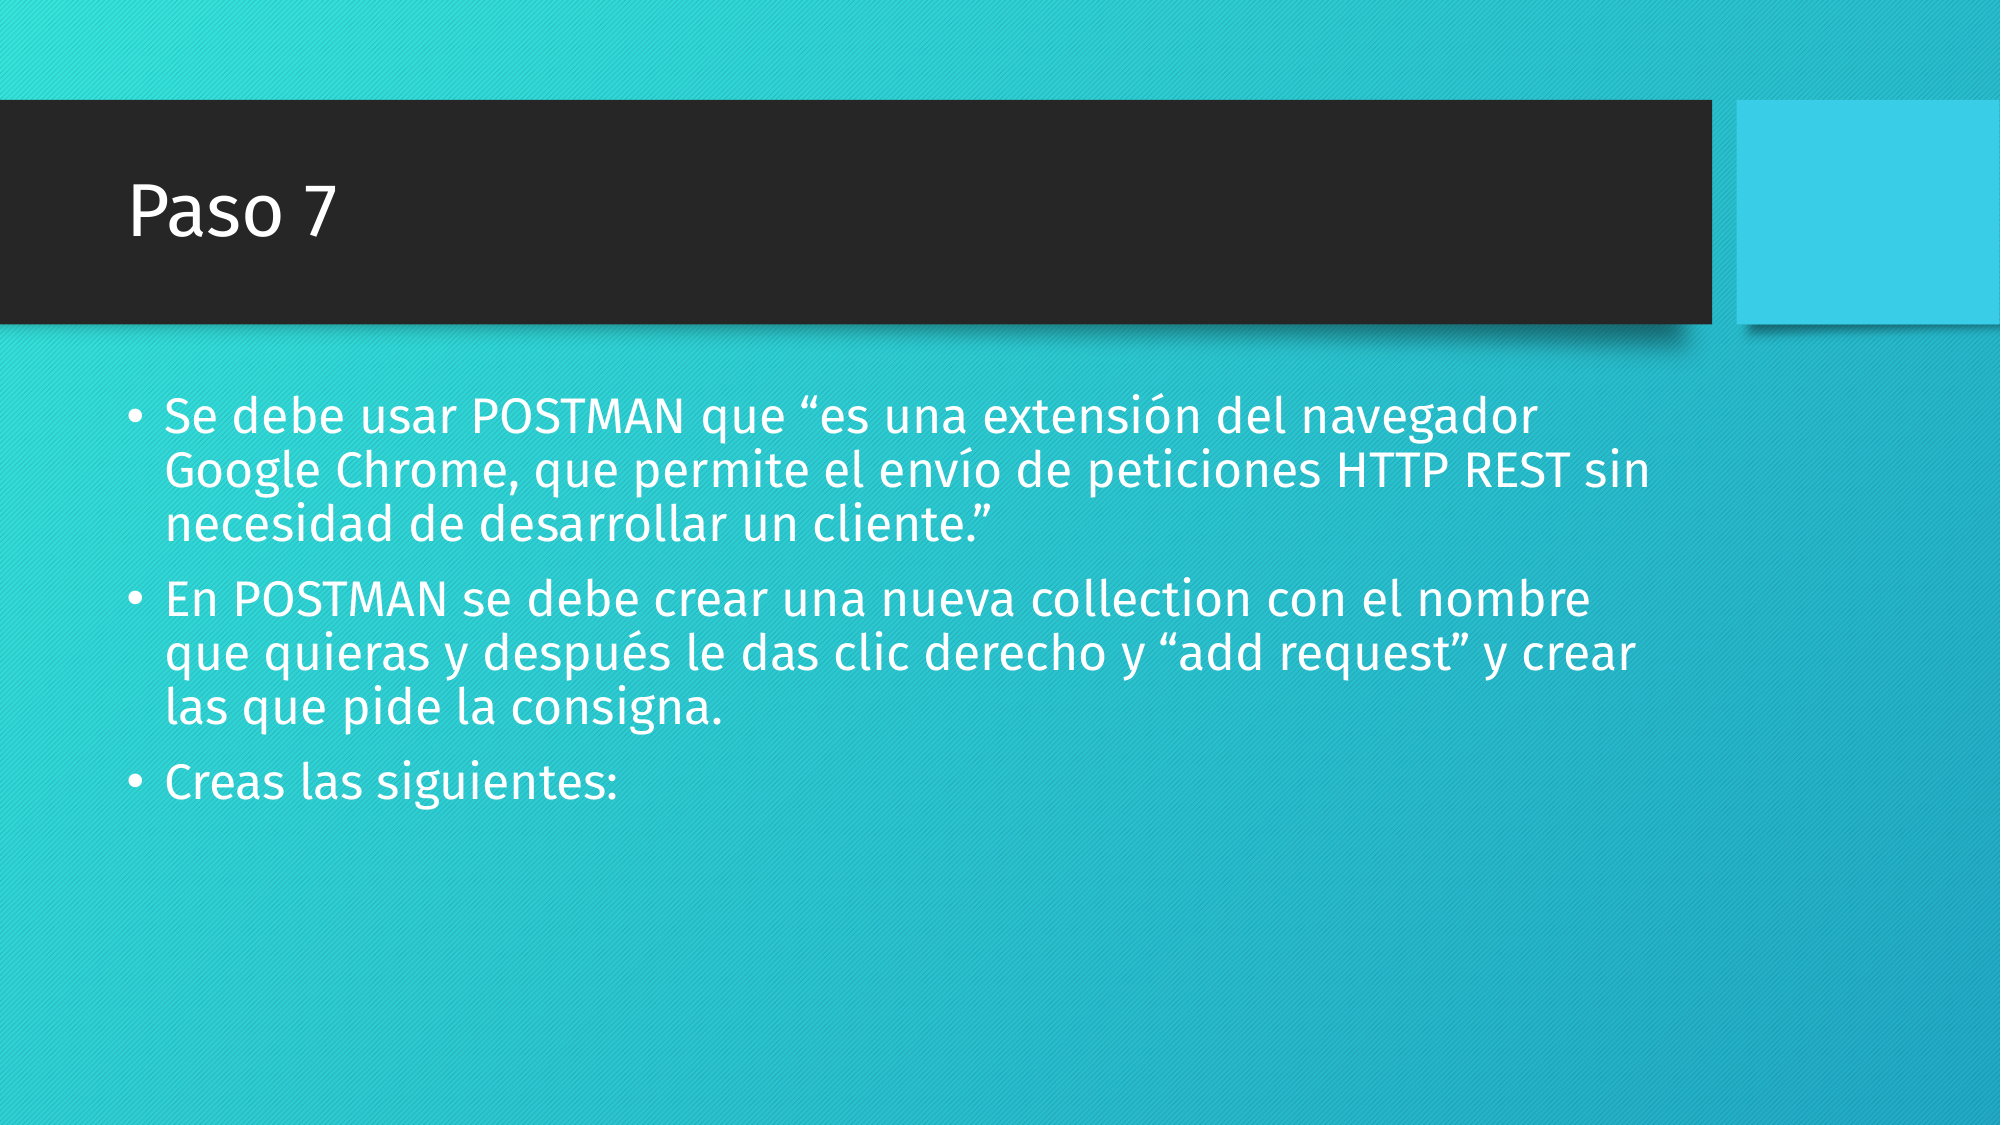

# Paso 7
Se debe usar POSTMAN que “es una extensión del navegador Google Chrome, que permite el envío de peticiones HTTP REST sin necesidad de desarrollar un cliente.”
En POSTMAN se debe crear una nueva collection con el nombre que quieras y después le das clic derecho y “add request” y crear las que pide la consigna.
Creas las siguientes: